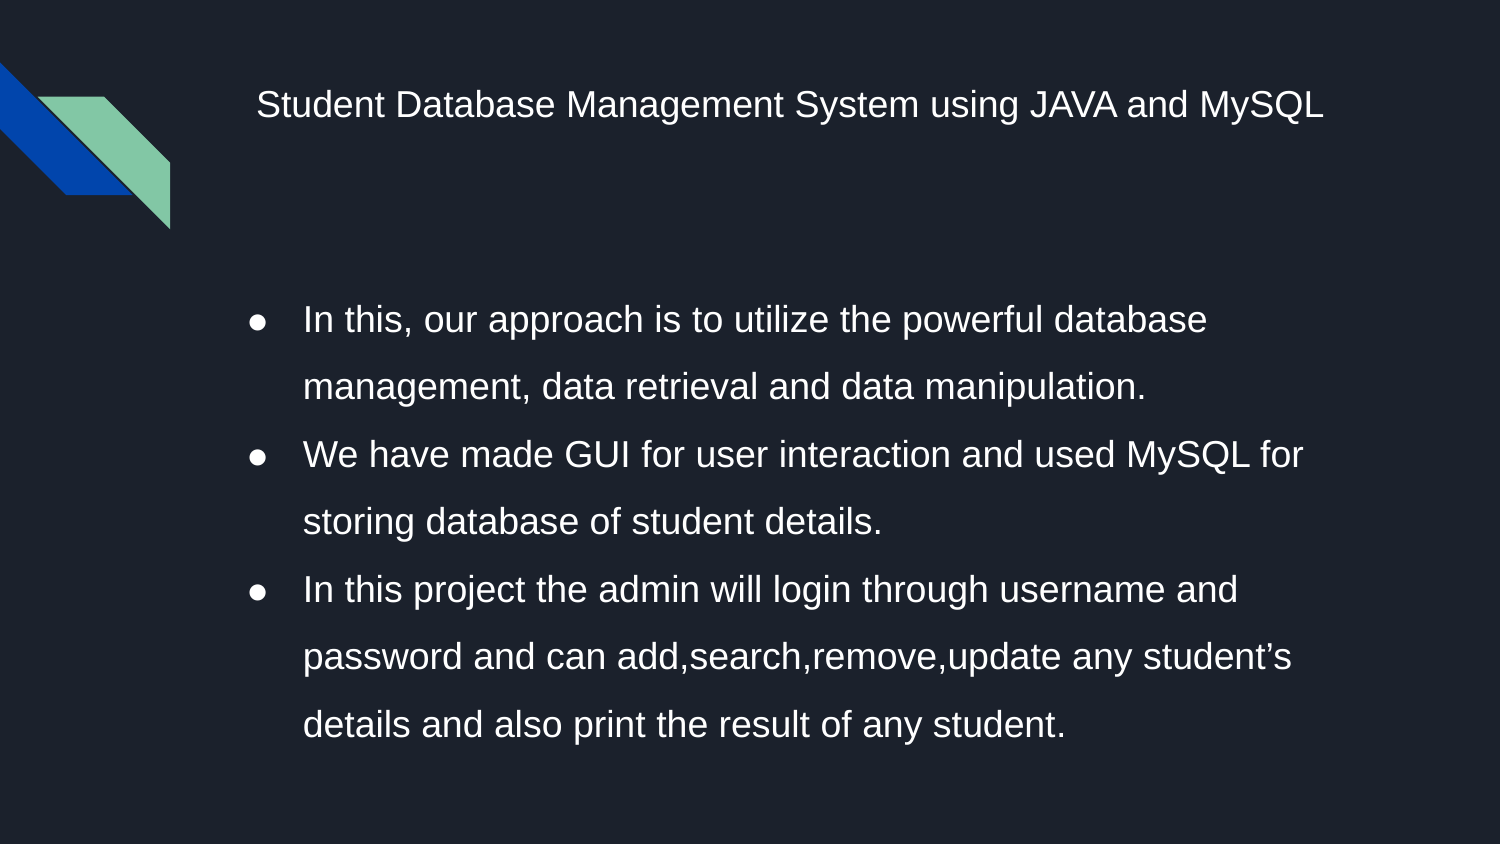

# Student Database Management System using JAVA and MySQL
In this, our approach is to utilize the powerful database management, data retrieval and data manipulation.
We have made GUI for user interaction and used MySQL for storing database of student details.
In this project the admin will login through username and password and can add,search,remove,update any student’s details and also print the result of any student.